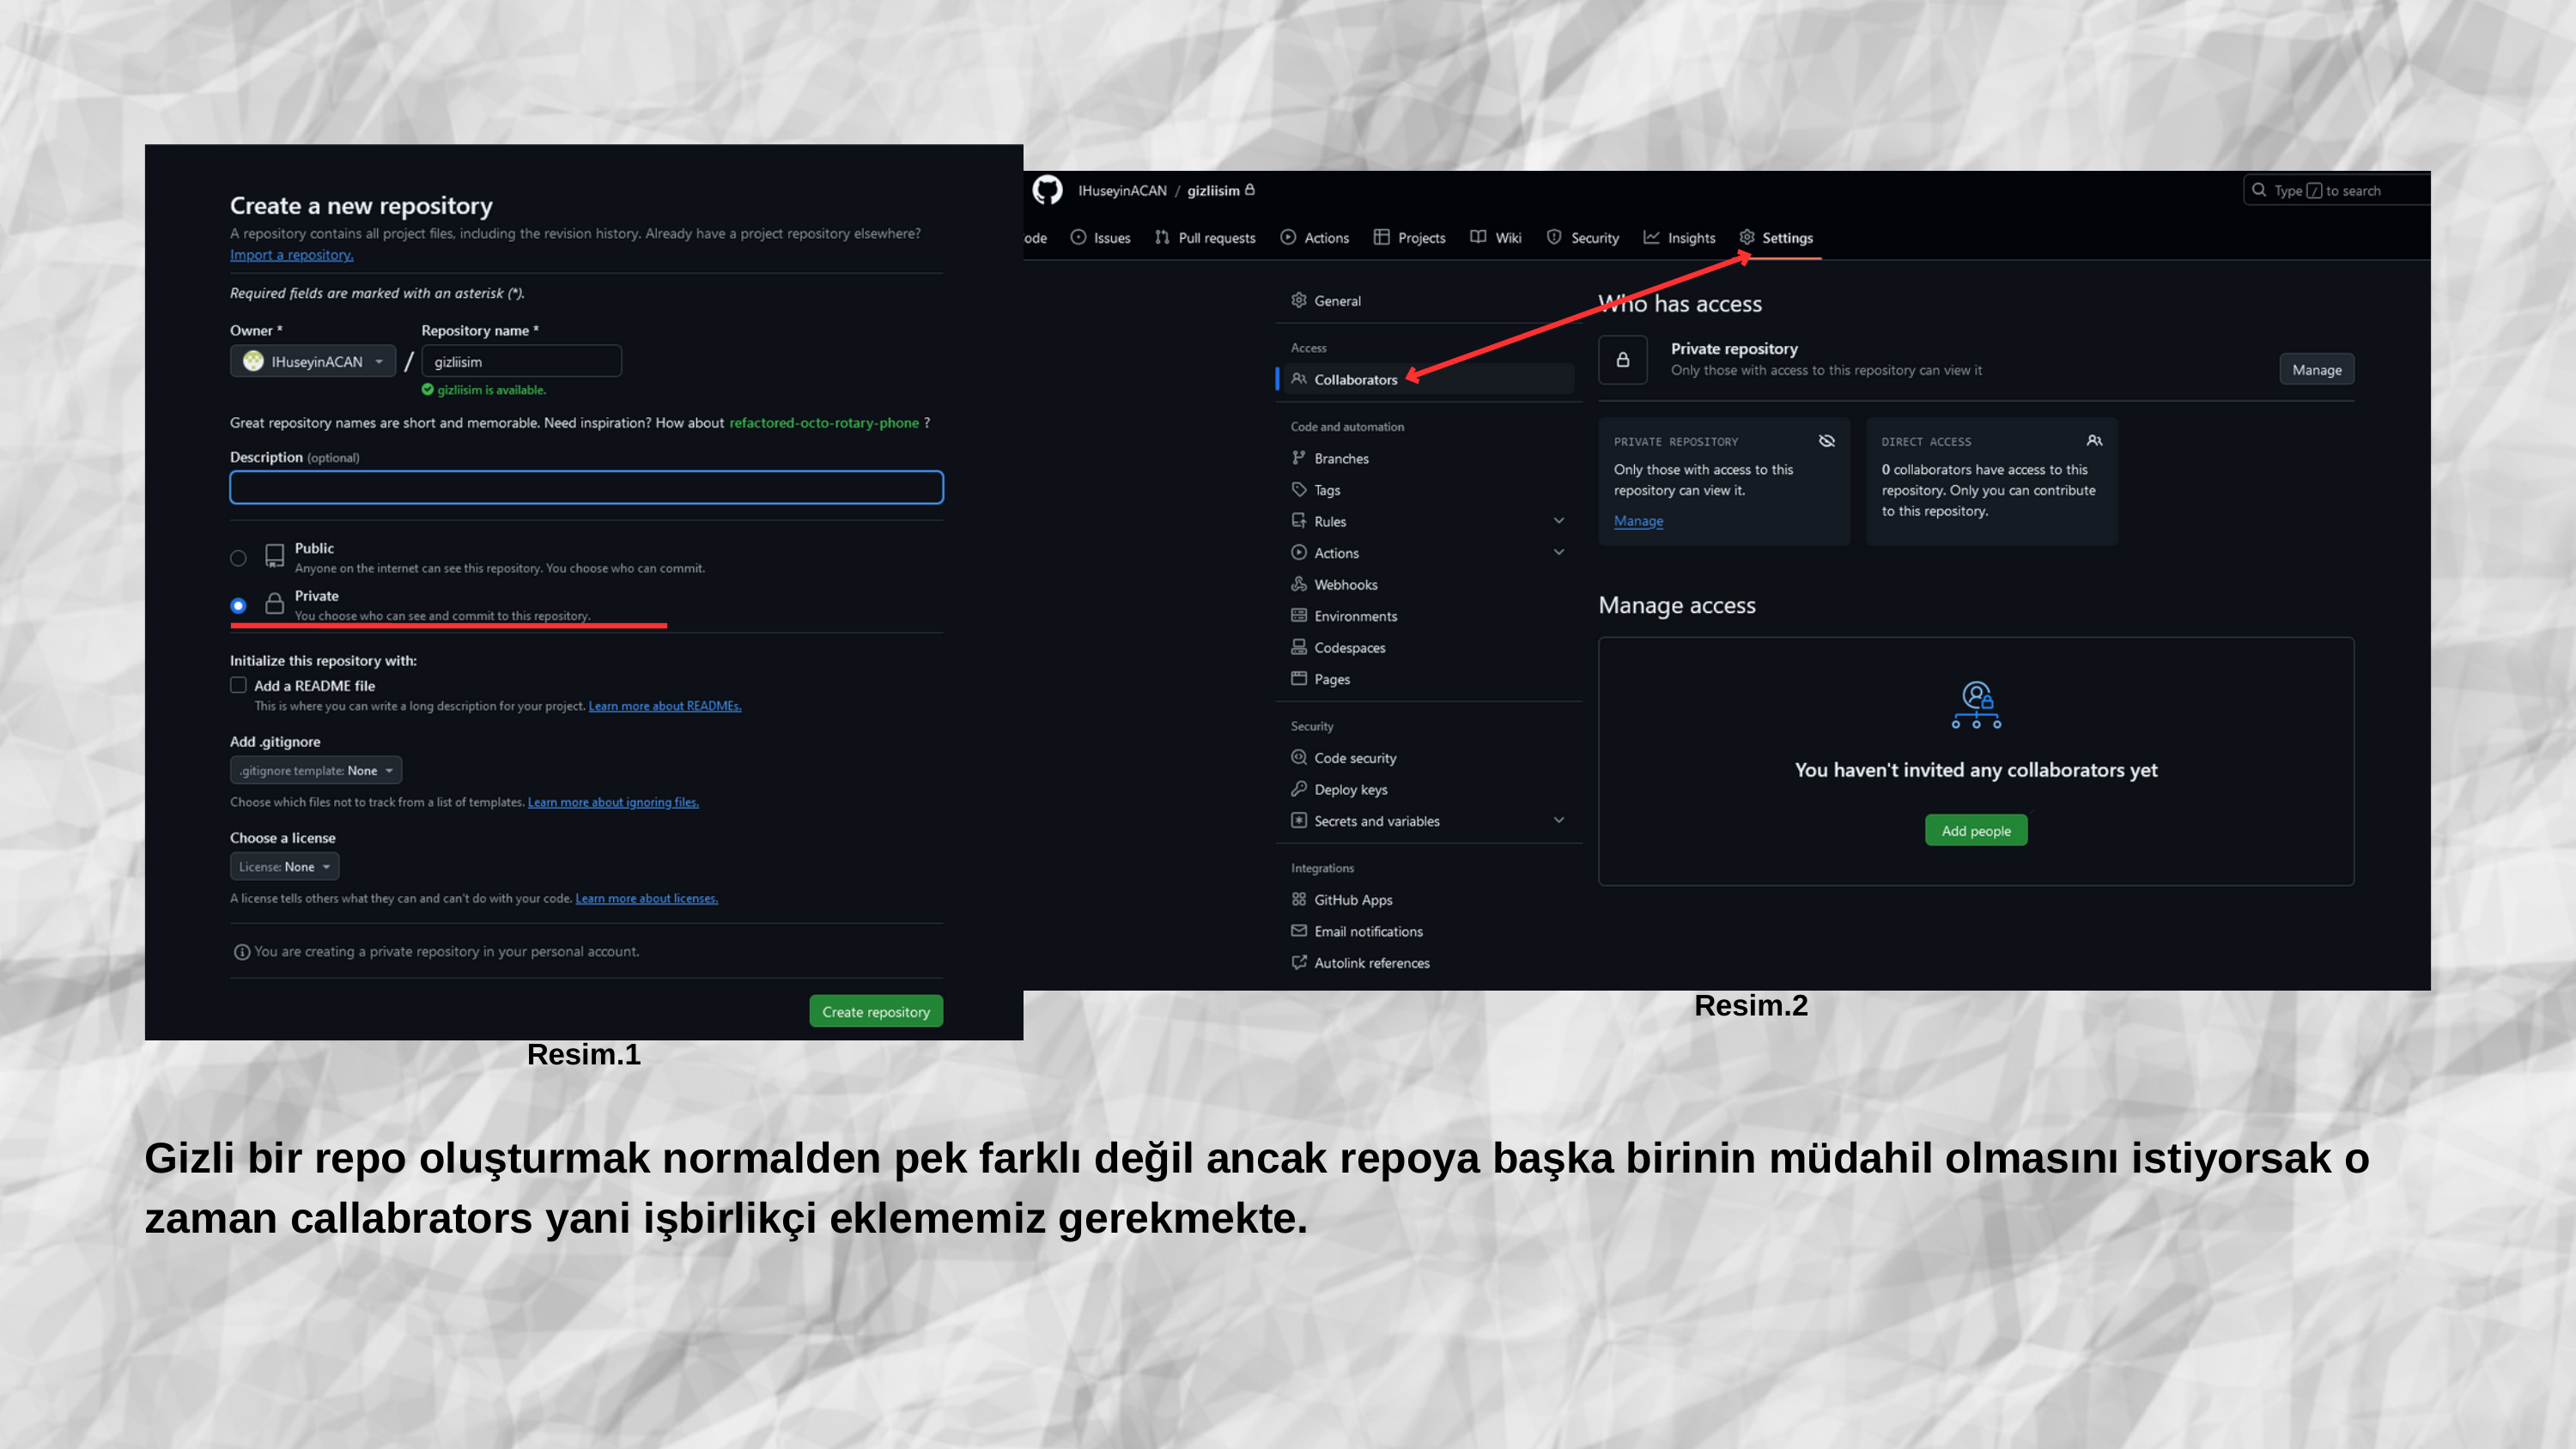

Resim.2
Resim.1
Gizli bir repo oluşturmak normalden pek farklı değil ancak repoya başka birinin müdahil olmasını istiyorsak o zaman callabrators yani işbirlikçi eklememiz gerekmekte.